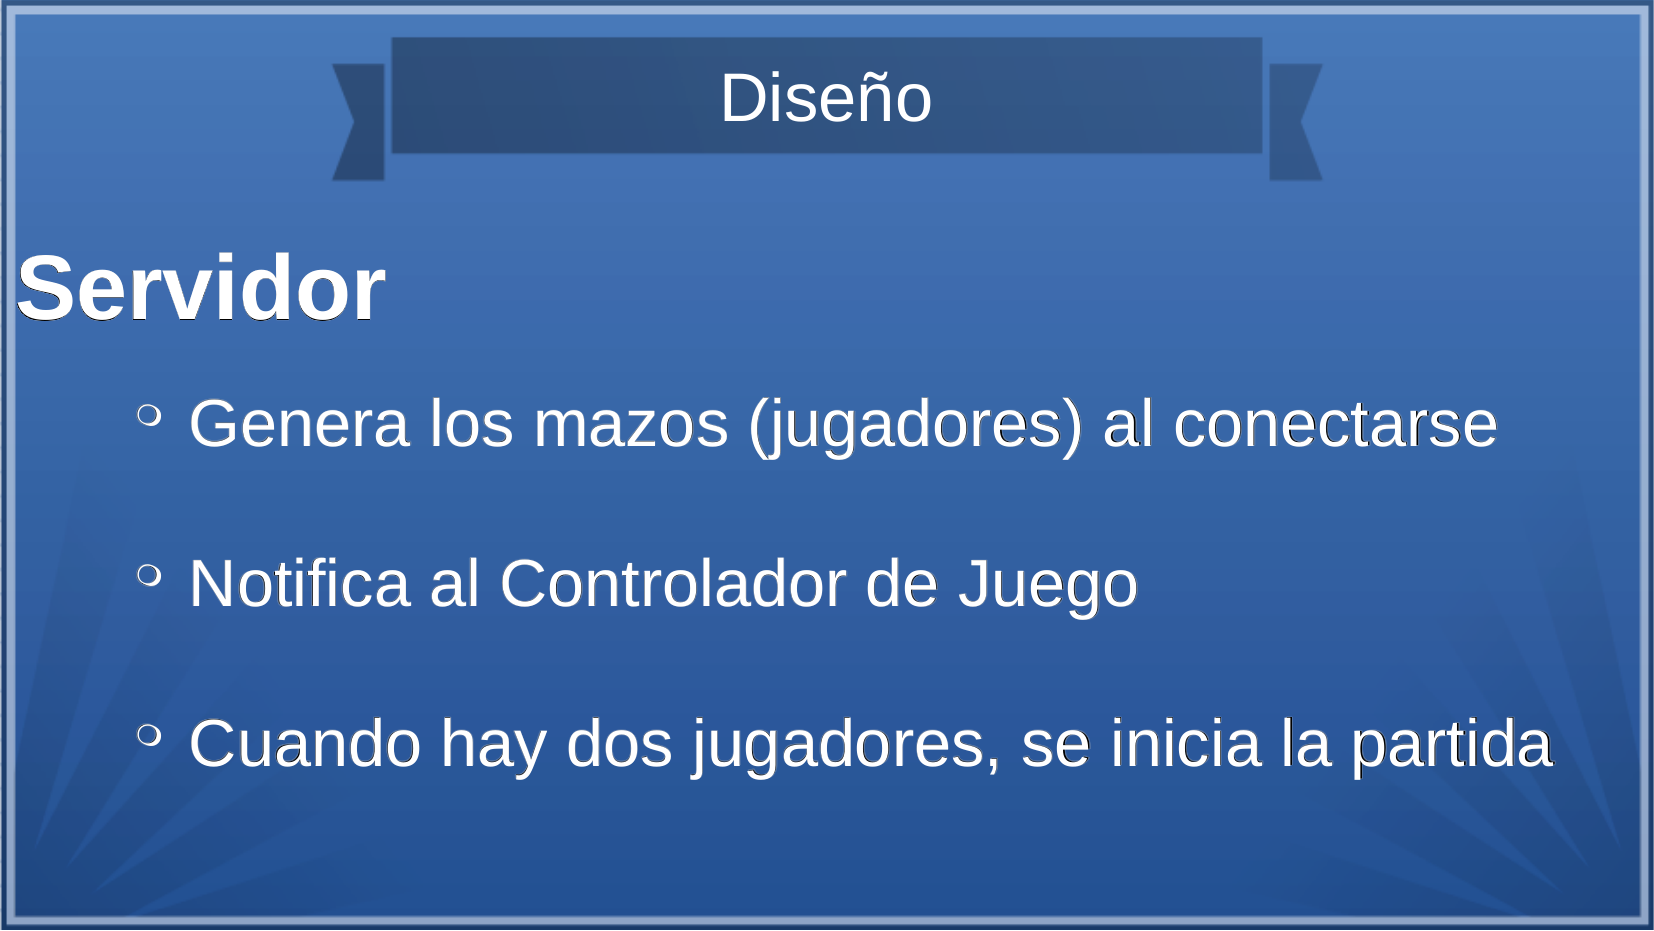

Diseño
Servidor
 Genera los mazos (jugadores) al conectarse

 Notifica al Controlador de Juego

 Cuando hay dos jugadores, se inicia la partida